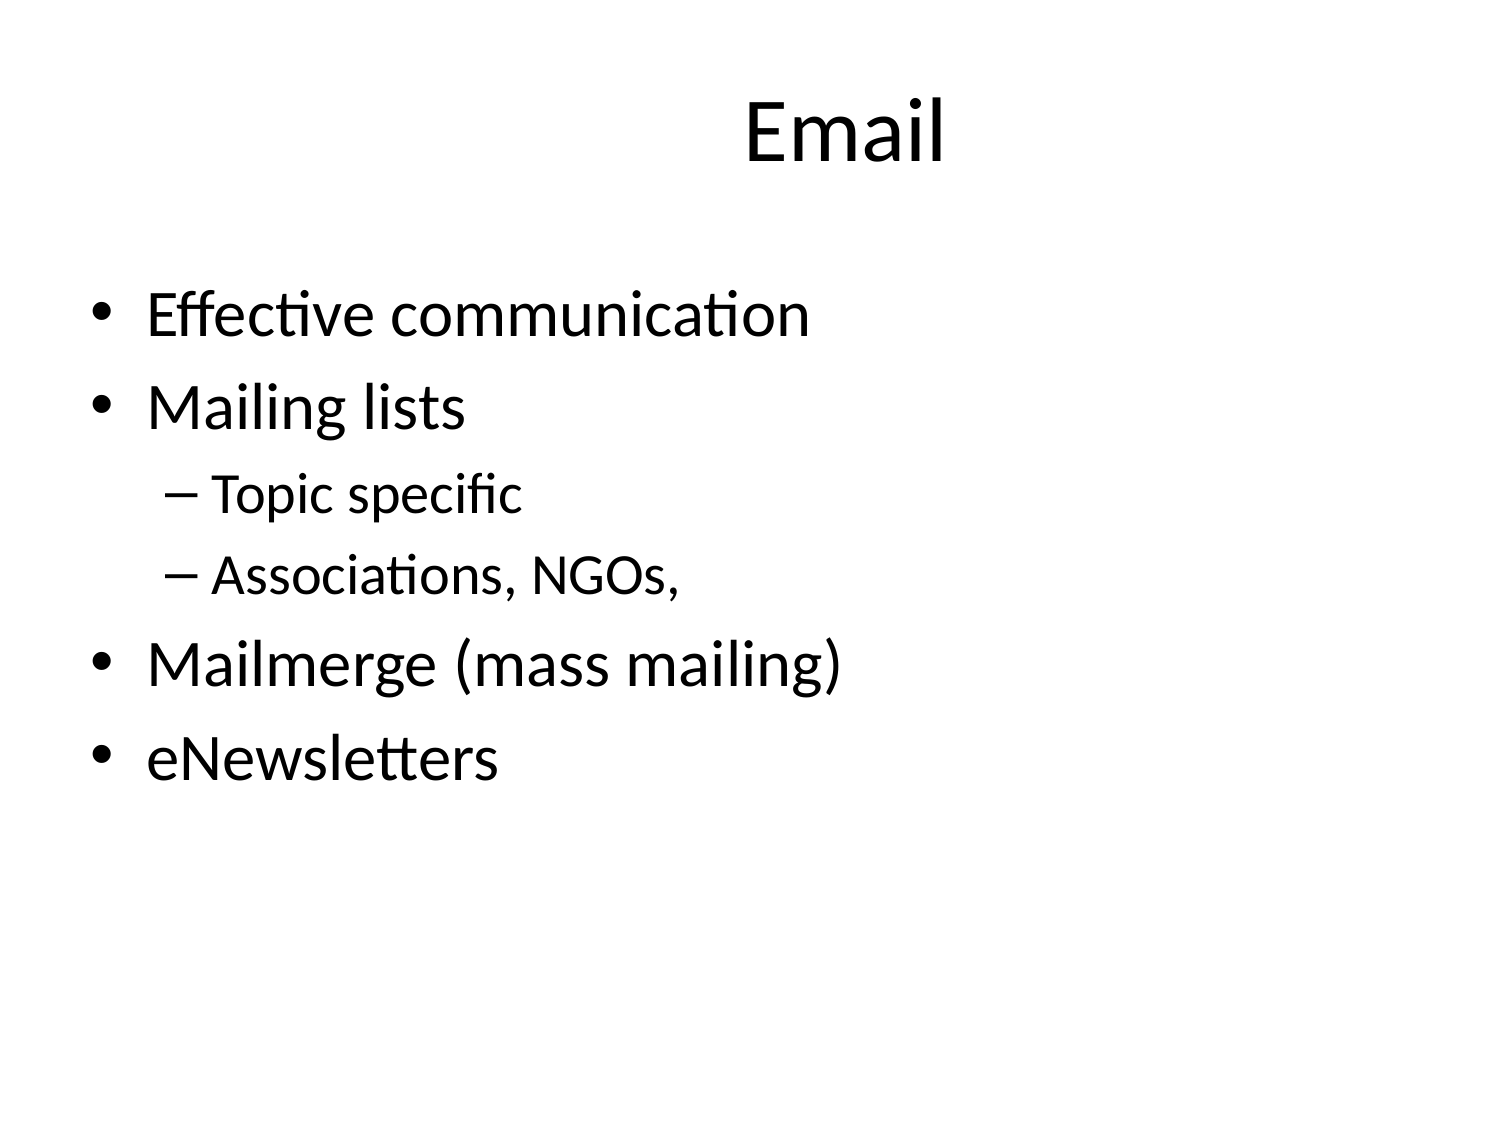

# Email
Effective communication
Mailing lists
Topic specific
Associations, NGOs,
Mailmerge (mass mailing)
eNewsletters